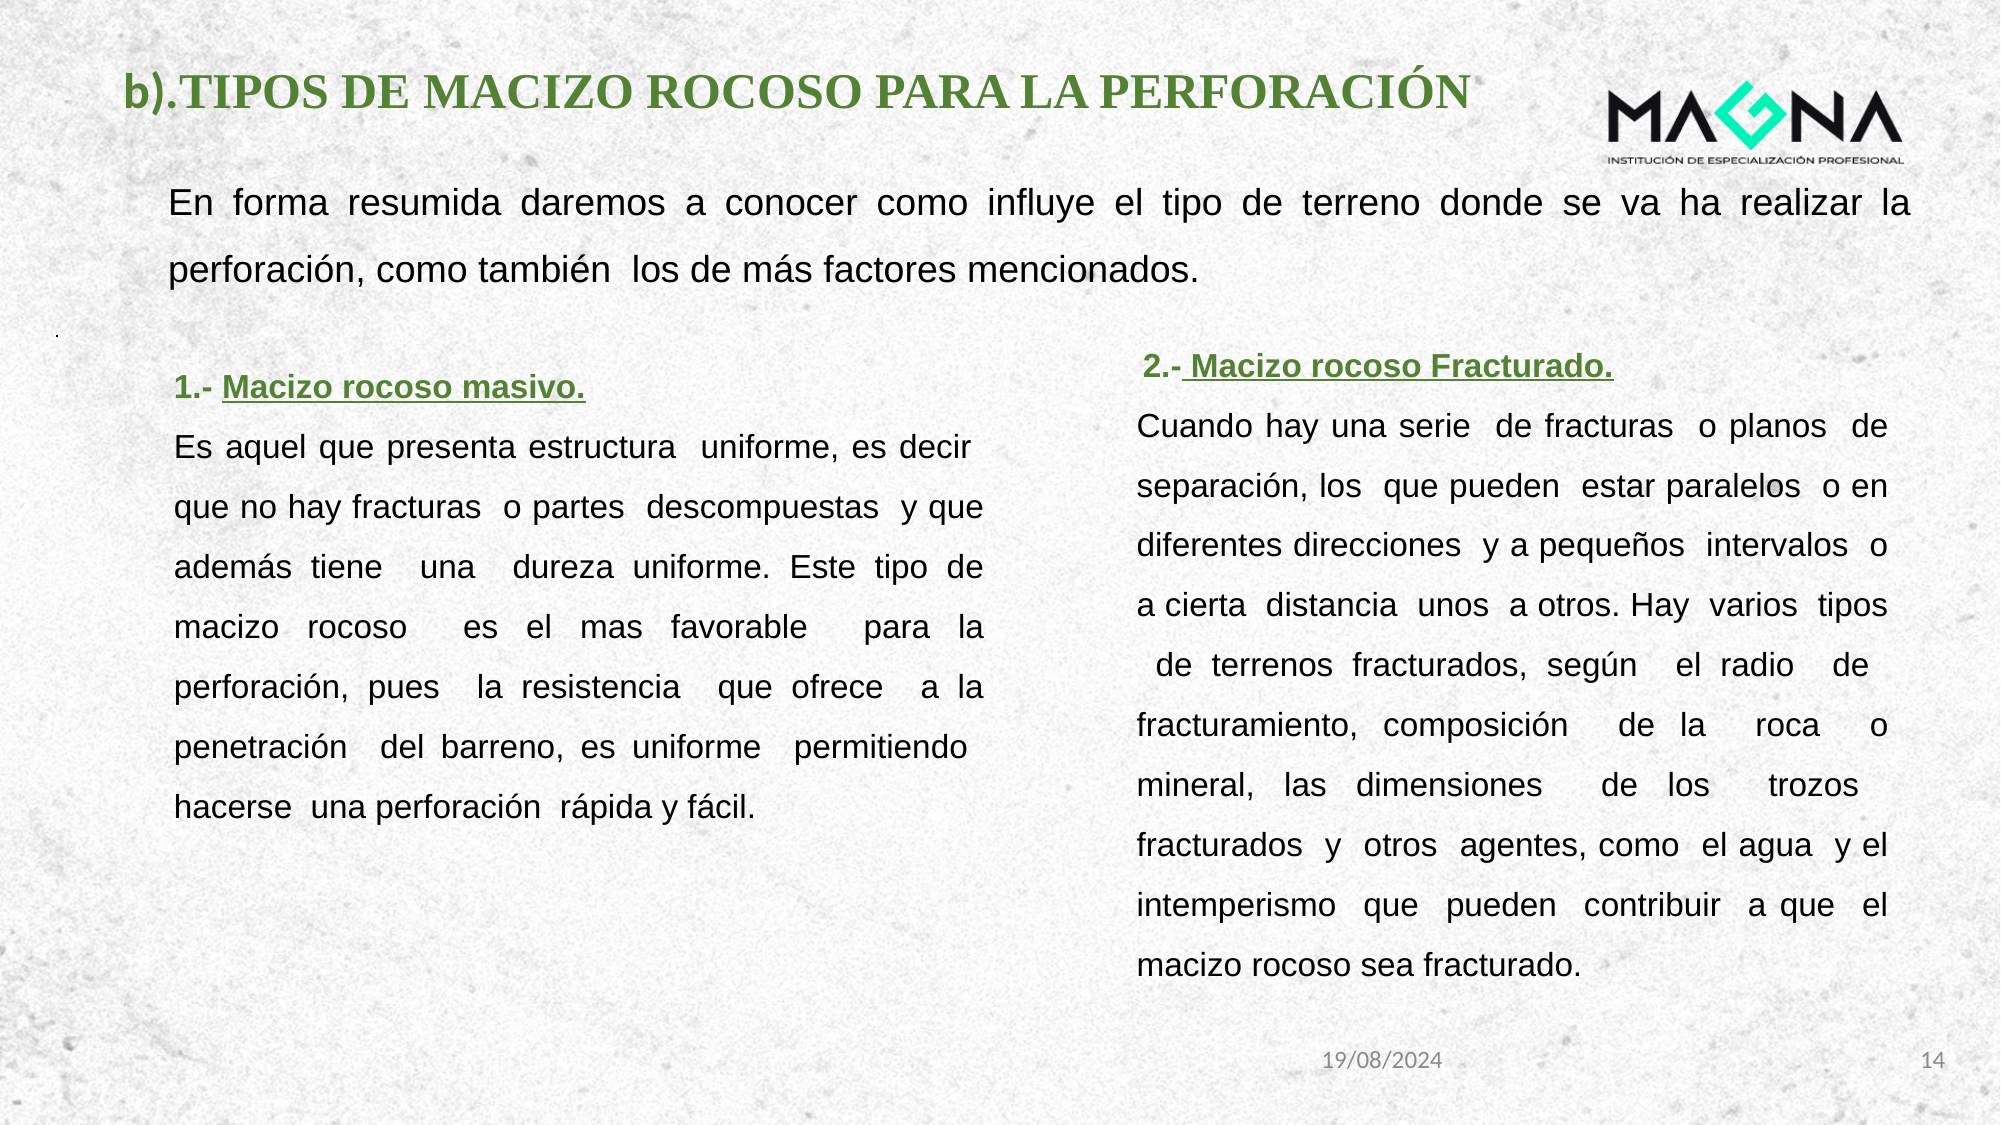

b).TIPOS DE MACIZO ROCOSO PARA LA PERFORACIÓN
En forma resumida daremos a conocer como influye el tipo de terreno donde se va ha realizar la perforación, como también  los de más factores mencionados.
2.- Macizo rocoso Fracturado.
Cuando hay una serie  de fracturas  o planos  de separación, los  que pueden  estar paralelos  o en diferentes direcciones  y a pequeños  intervalos  o a cierta  distancia  unos  a otros. Hay  varios  tipos  de terrenos fracturados, según  el radio  de  fracturamiento, composición  de la  roca  o mineral, las dimensiones  de los  trozos  fracturados  y  otros  agentes, como  el agua  y el intemperismo  que  pueden  contribuir  a que  el macizo rocoso sea fracturado.

1.- Macizo rocoso masivo.
Es aquel que presenta estructura  uniforme, es decir  que no hay fracturas  o partes  descompuestas  y que además tiene  una  dureza uniforme. Este tipo de macizo rocoso  es el mas favorable  para la perforación, pues  la resistencia  que ofrece  a la penetración  del barreno, es uniforme  permitiendo  hacerse  una perforación  rápida y fácil.
19/08/2024
14